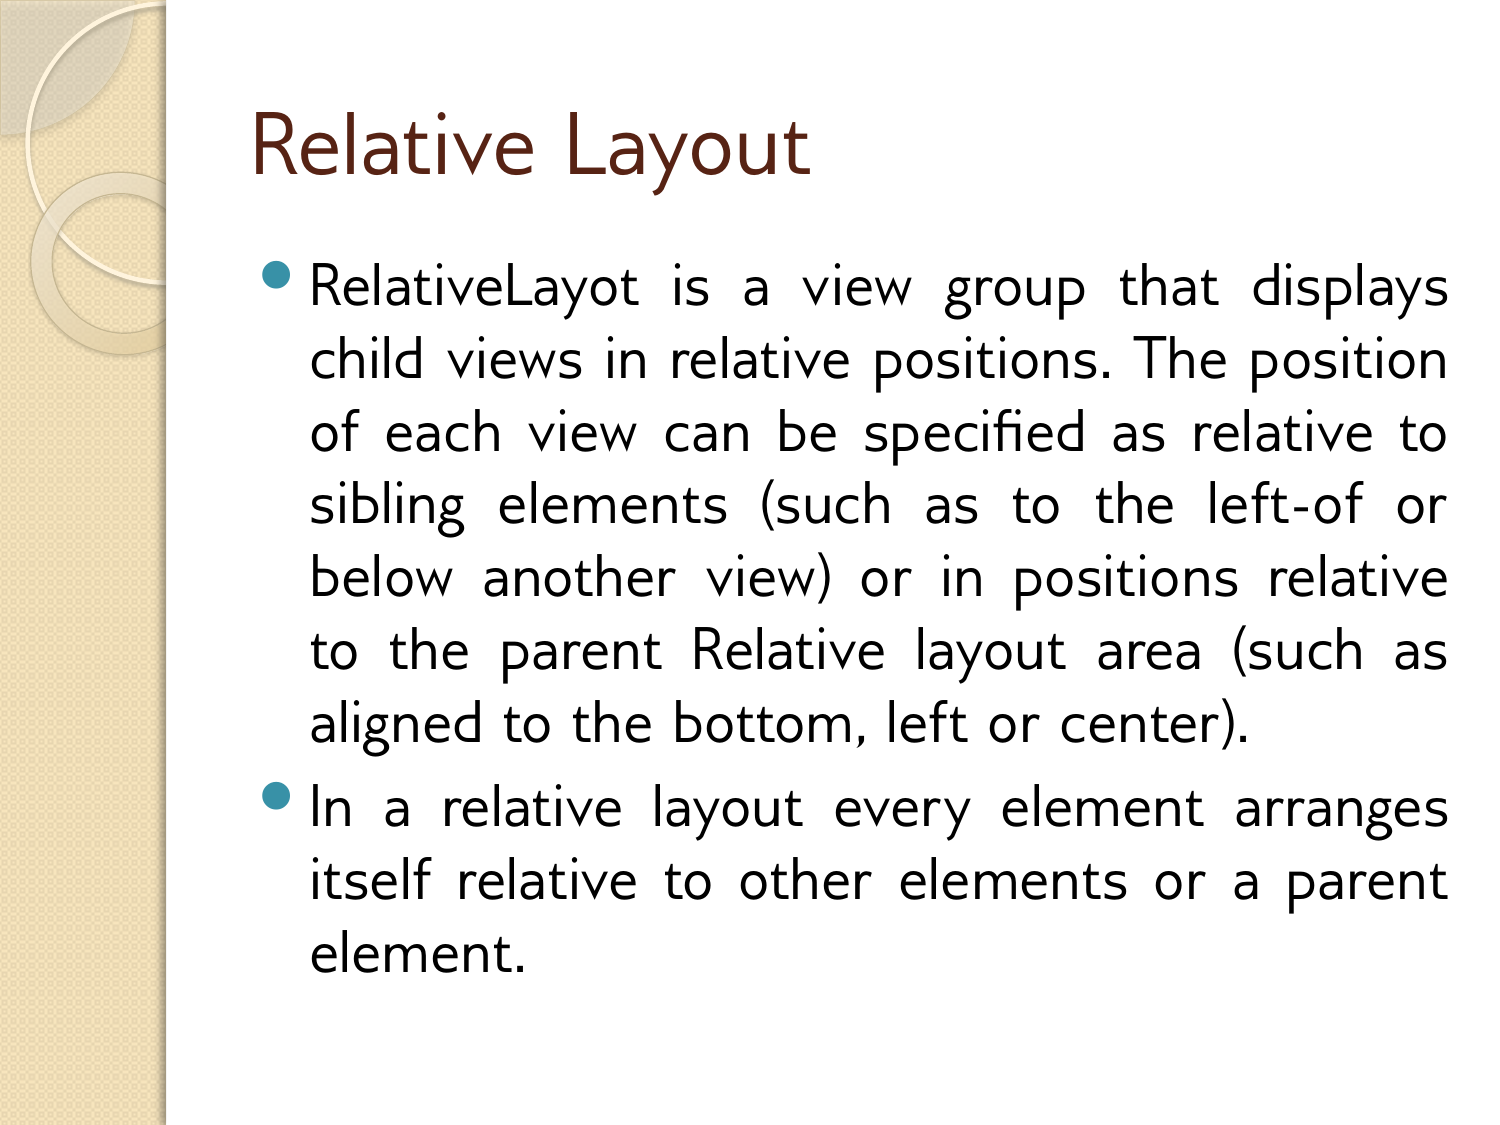

# Relative Layout
RelativeLayot is a view group that displays child views in relative positions. The position of each view can be specified as relative to sibling elements (such as to the left-of or below another view) or in positions relative to the parent Relative layout area (such as aligned to the bottom, left or center).
In a relative layout every element arranges itself relative to other elements or a parent element.